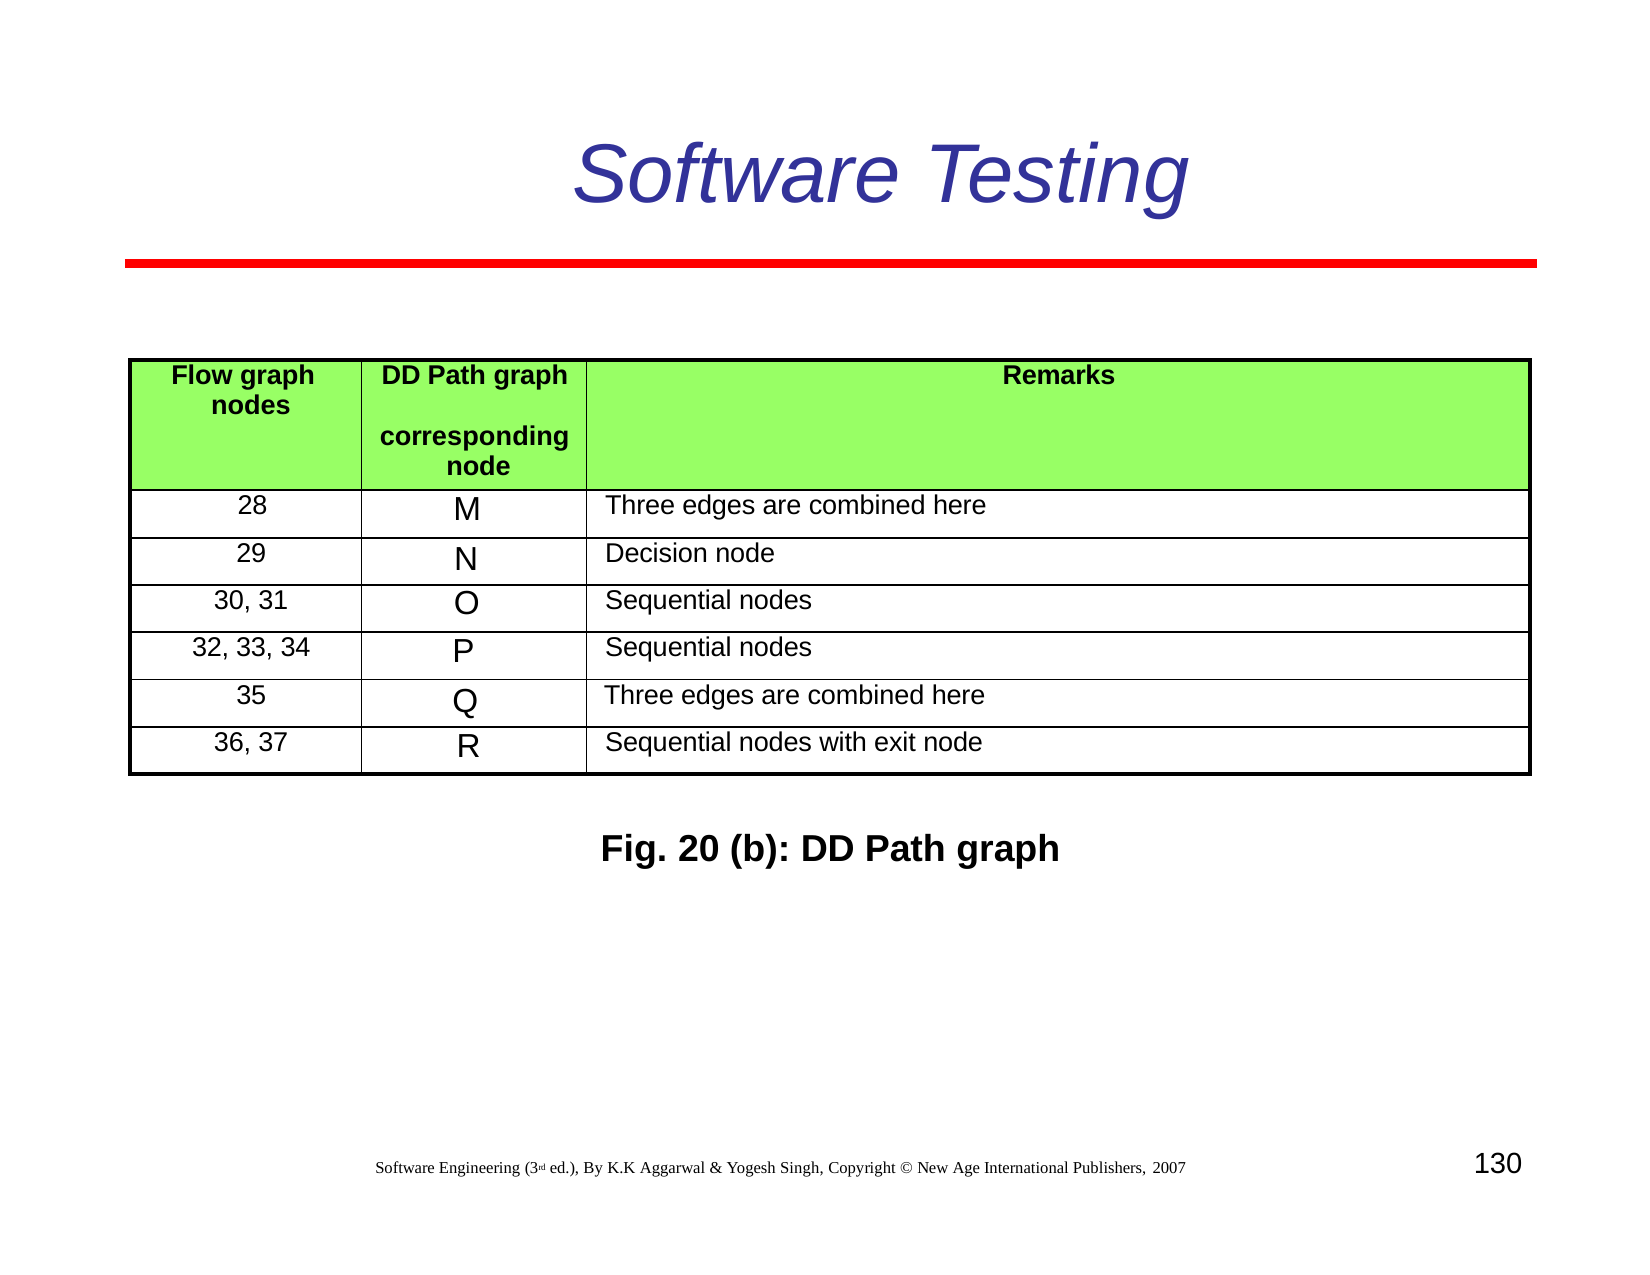

# Software Testing

| Flow graph nodes | DD Path graph corresponding node | Remarks |
| --- | --- | --- |
| 28 | M | Three edges are combined here |
| 29 | N | Decision node |
| 30, 31 | O | Sequential nodes |
| 32, 33, 34 | P | Sequential nodes |
| 35 | Q | Three edges are combined here |
| 36, 37 | R | Sequential nodes with exit node |
Fig. 20 (b): DD Path graph
130
Software Engineering (3rd  ed.), By K.K Aggarwal & Yogesh Singh, Copyright © New Age International Publishers, 2007